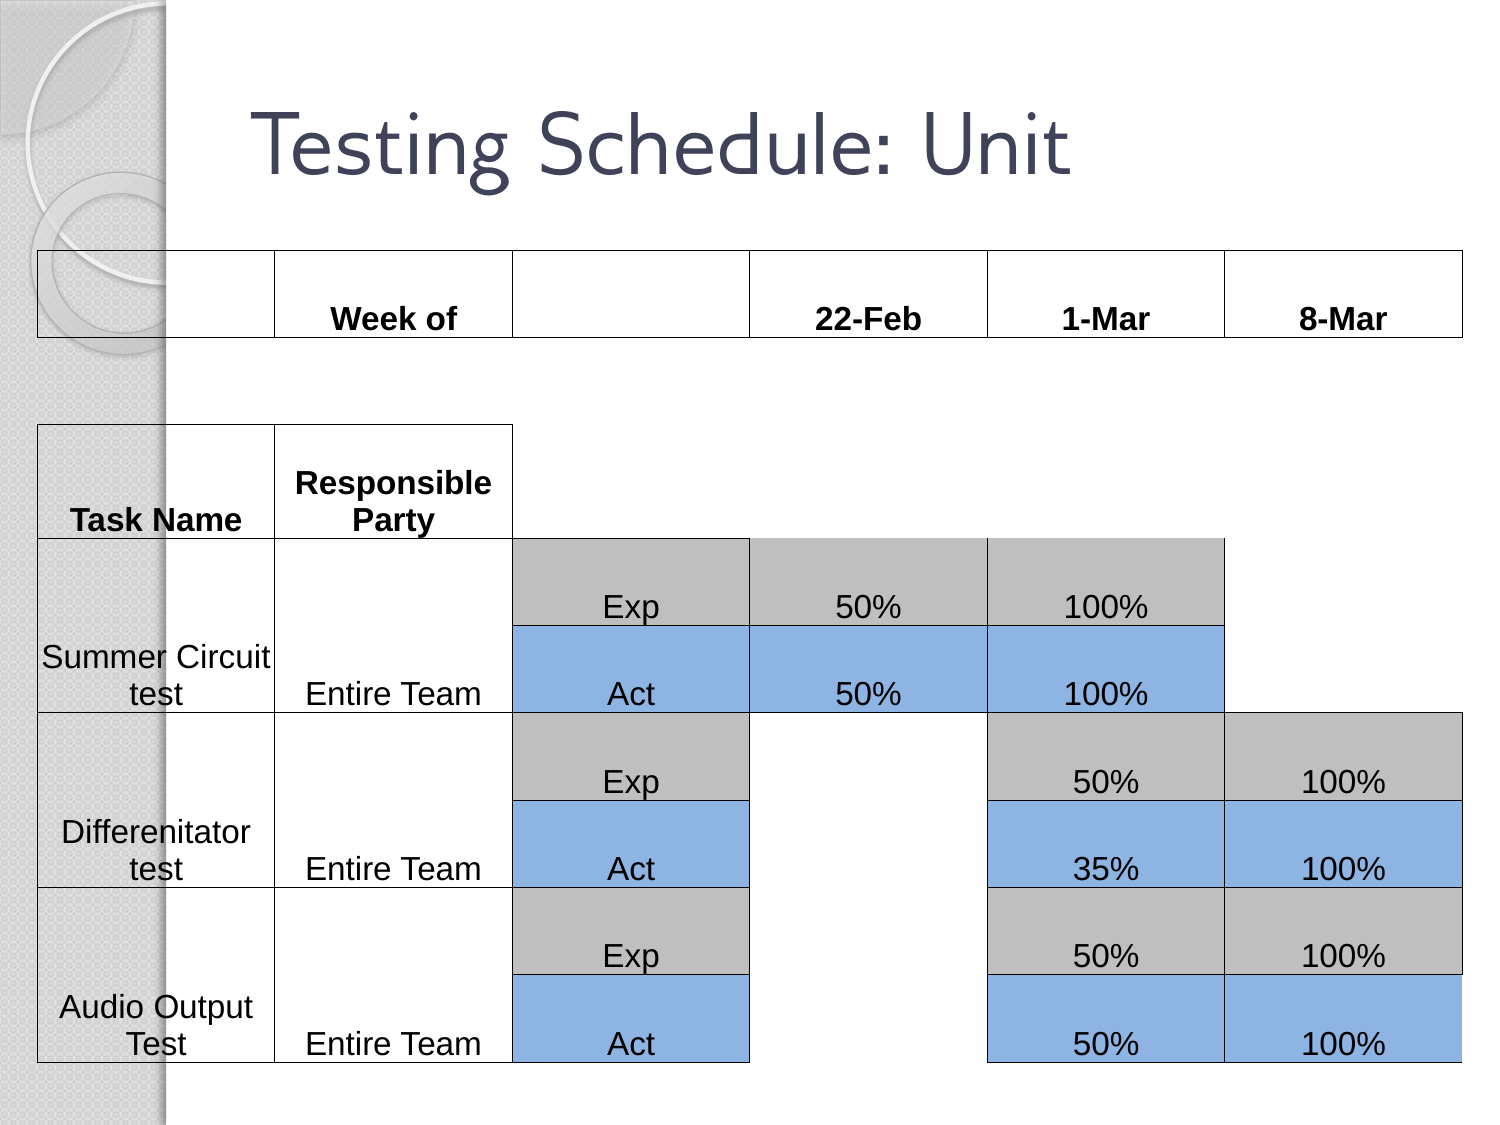

# Testing Schedule: Unit
|  | Week of |  | 22-Feb | 1-Mar | 8-Mar |
| --- | --- | --- | --- | --- | --- |
|  |  |  |  |  |  |
| Task Name | Responsible Party |  |  |  |  |
| Summer Circuit test | Entire Team | Exp | 50% | 100% |  |
|  |  | Act | 50% | 100% |  |
| Differenitator test | Entire Team | Exp |  | 50% | 100% |
|  |  | Act |  | 35% | 100% |
| Audio Output Test | Entire Team | Exp |  | 50% | 100% |
|  |  | Act |  | 50% | 100% |